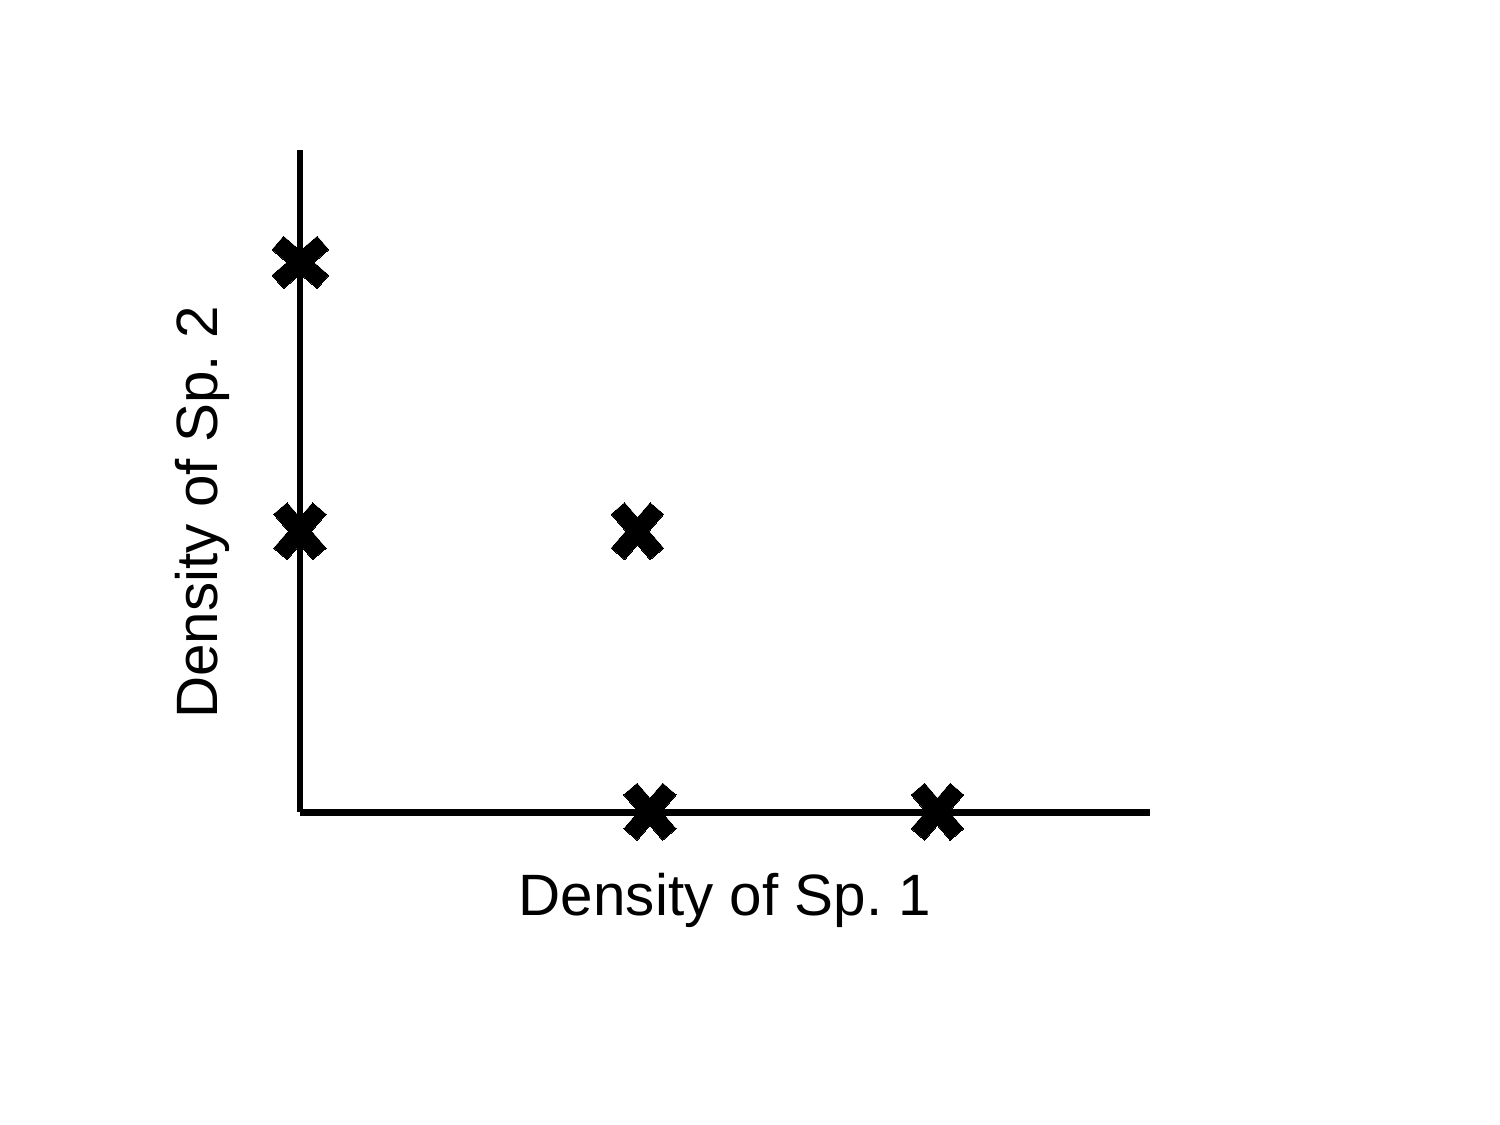

Density of Sp. 2

Density of Sp. 1